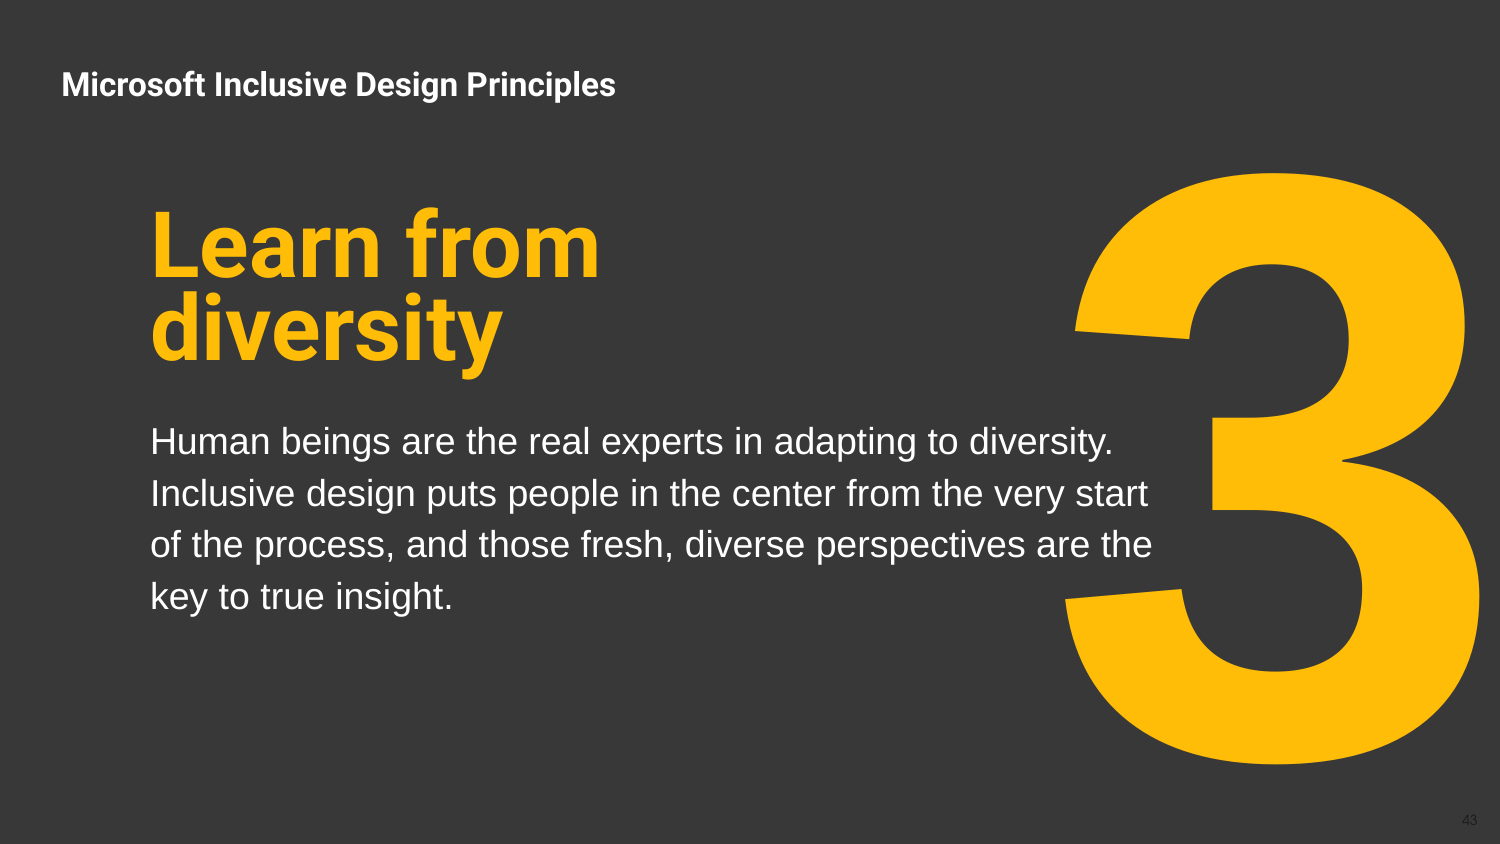

3
# Microsoft Inclusive Design Principles
Learn from
diversity
Human beings are the real experts in adapting to diversity. Inclusive design puts people in the center from the very start of the process, and those fresh, diverse perspectives are the key to true insight.